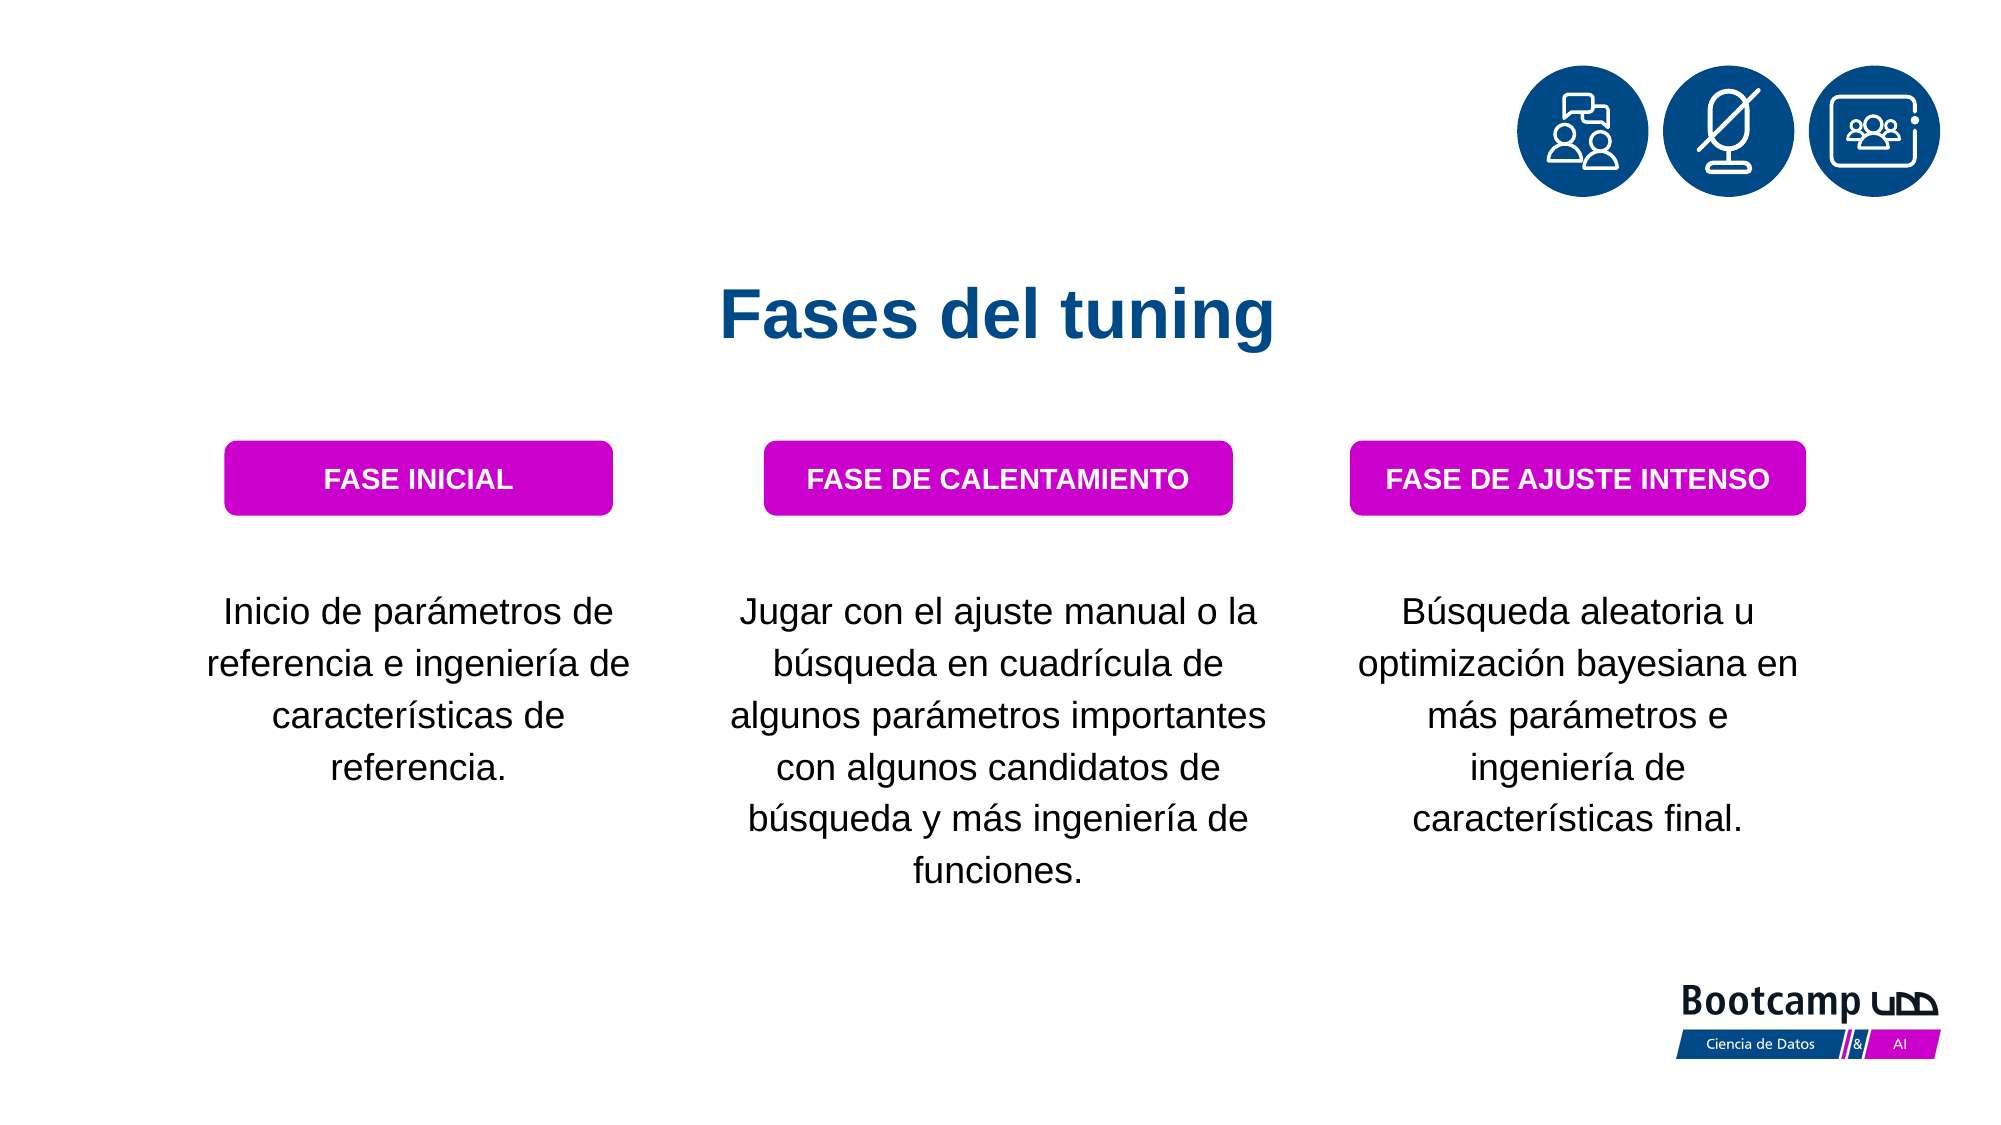

Fases del tuning
FASE INICIAL
FASE DE CALENTAMIENTO
FASE DE AJUSTE INTENSO
Inicio de parámetros de referencia e ingeniería de características de referencia.
Jugar con el ajuste manual o la búsqueda en cuadrícula de algunos parámetros importantes con algunos candidatos de búsqueda y más ingeniería de funciones.
Búsqueda aleatoria u optimización bayesiana en más parámetros e ingeniería de características final.